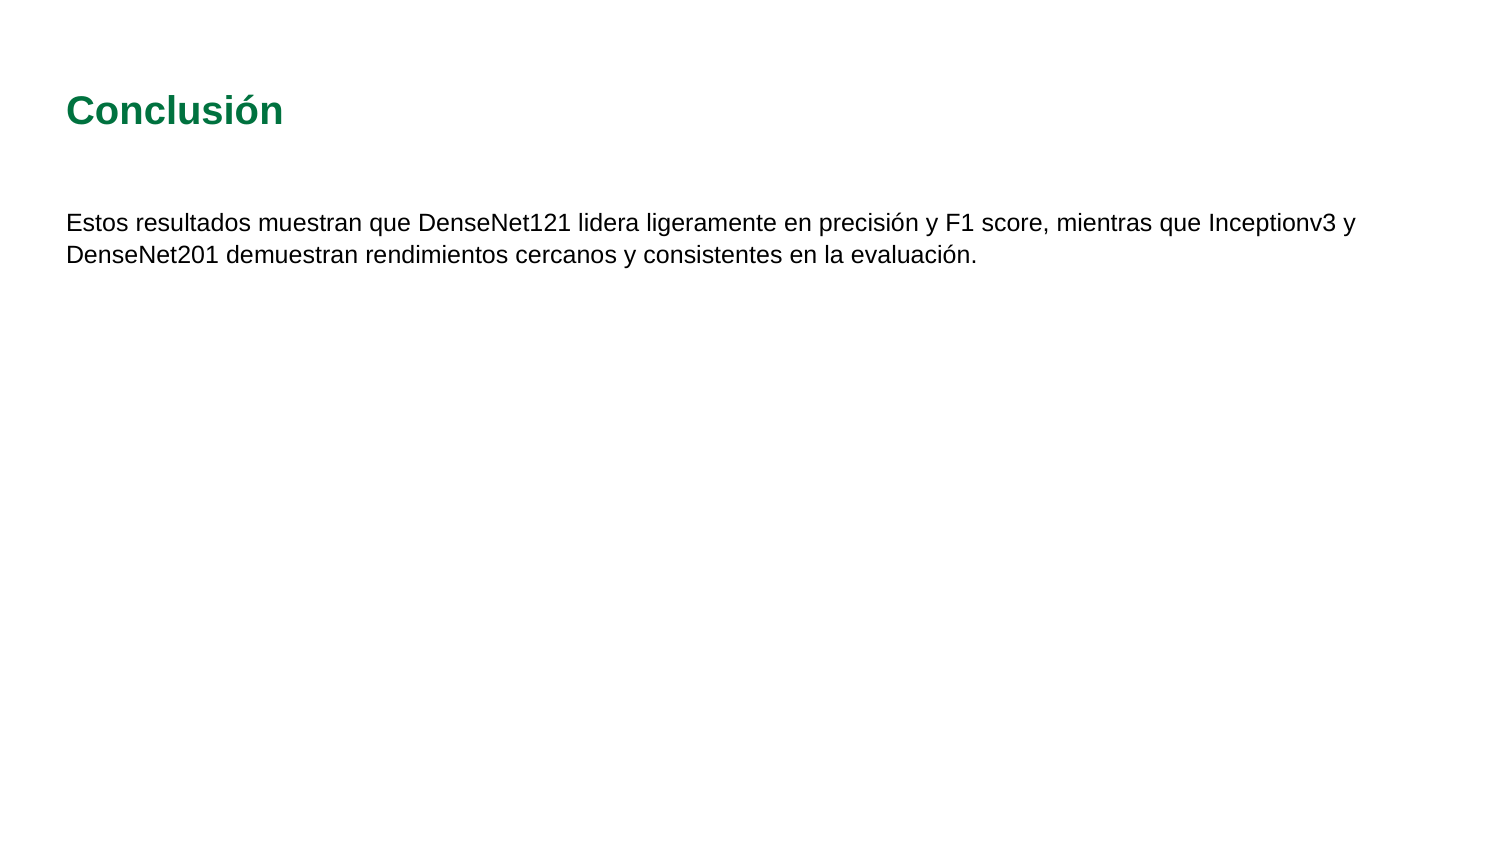

# Conclusión
Estos resultados muestran que DenseNet121 lidera ligeramente en precisión y F1 score, mientras que Inceptionv3 y DenseNet201 demuestran rendimientos cercanos y consistentes en la evaluación.